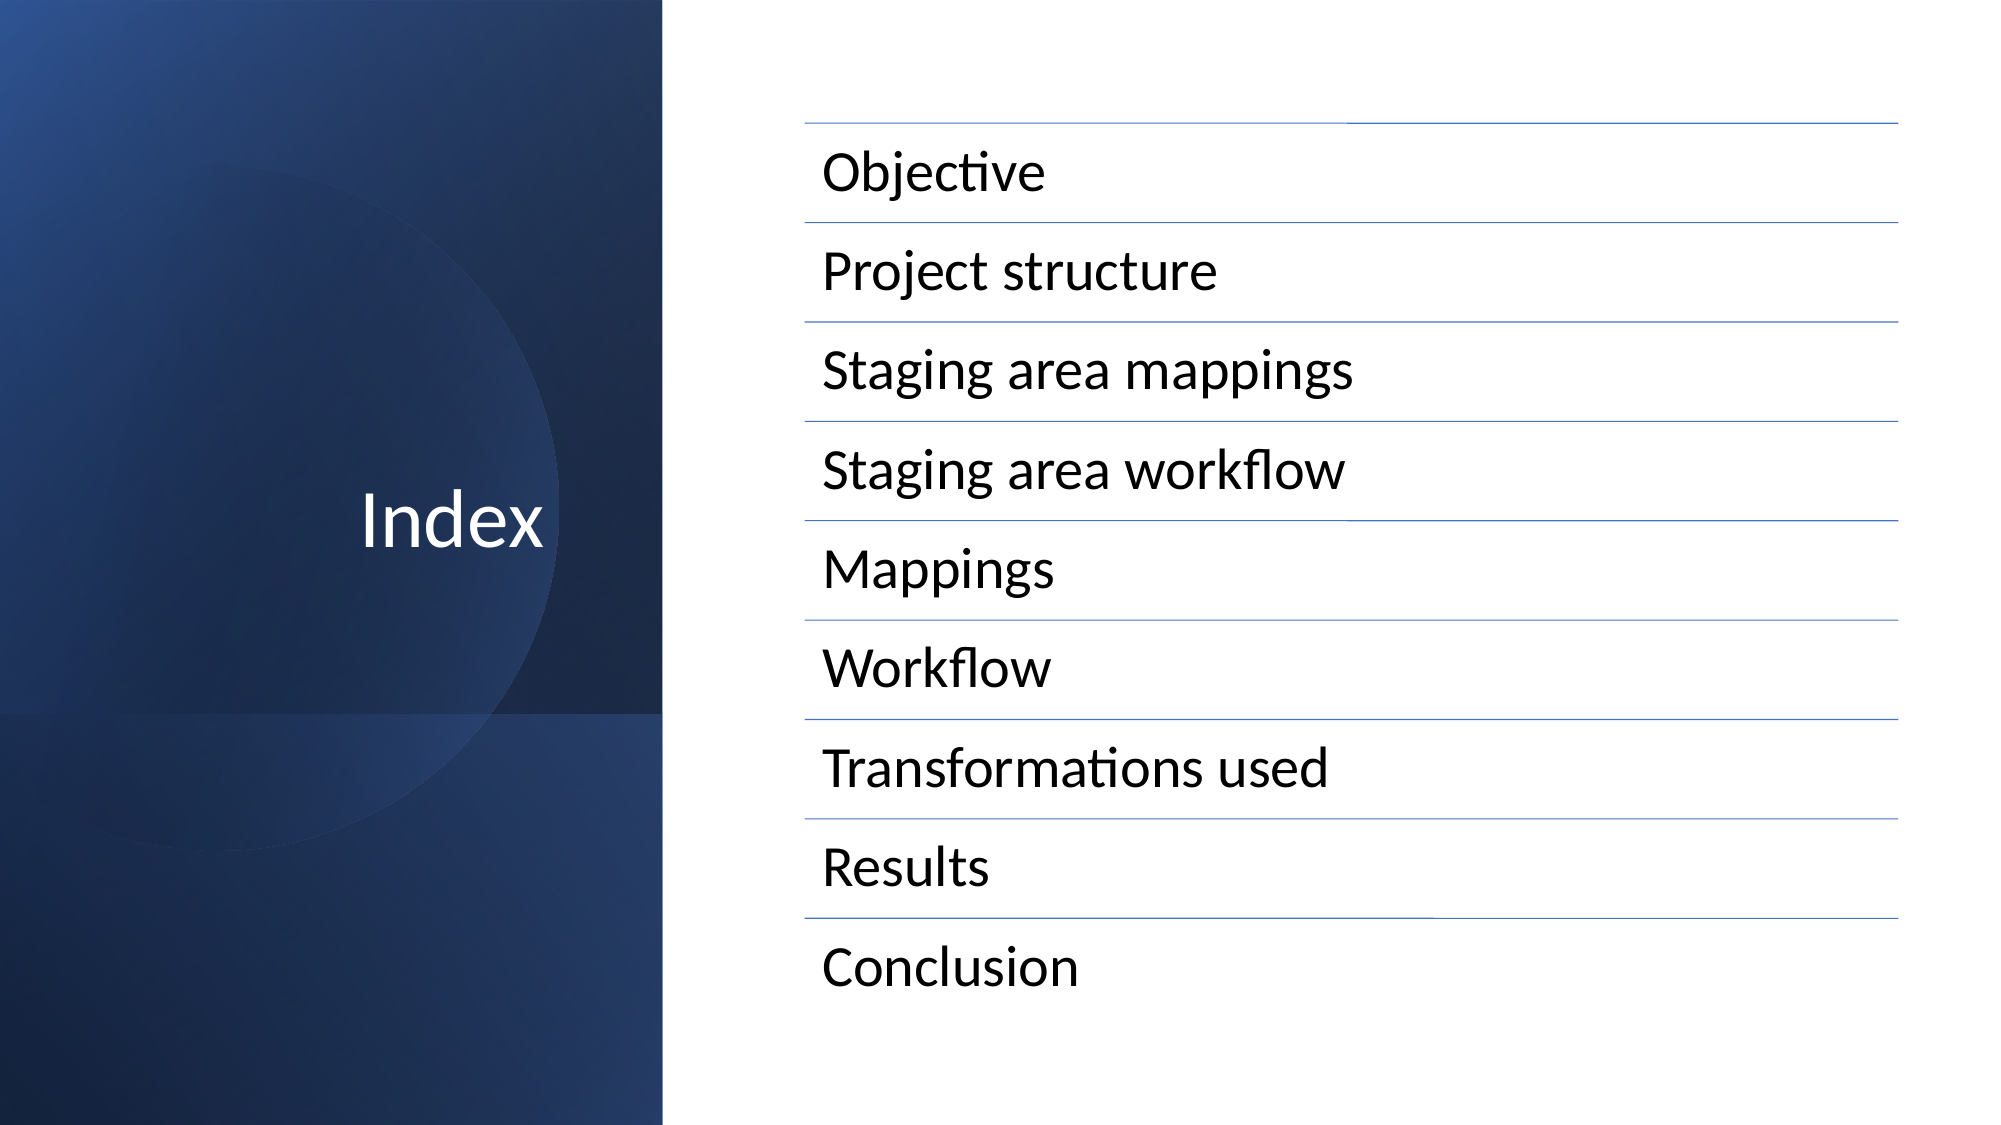

Objective
Project structure
Staging area mappings
Staging area workflow
Mappings
Workflow
Transformations used
Results
Conclusion

# Index